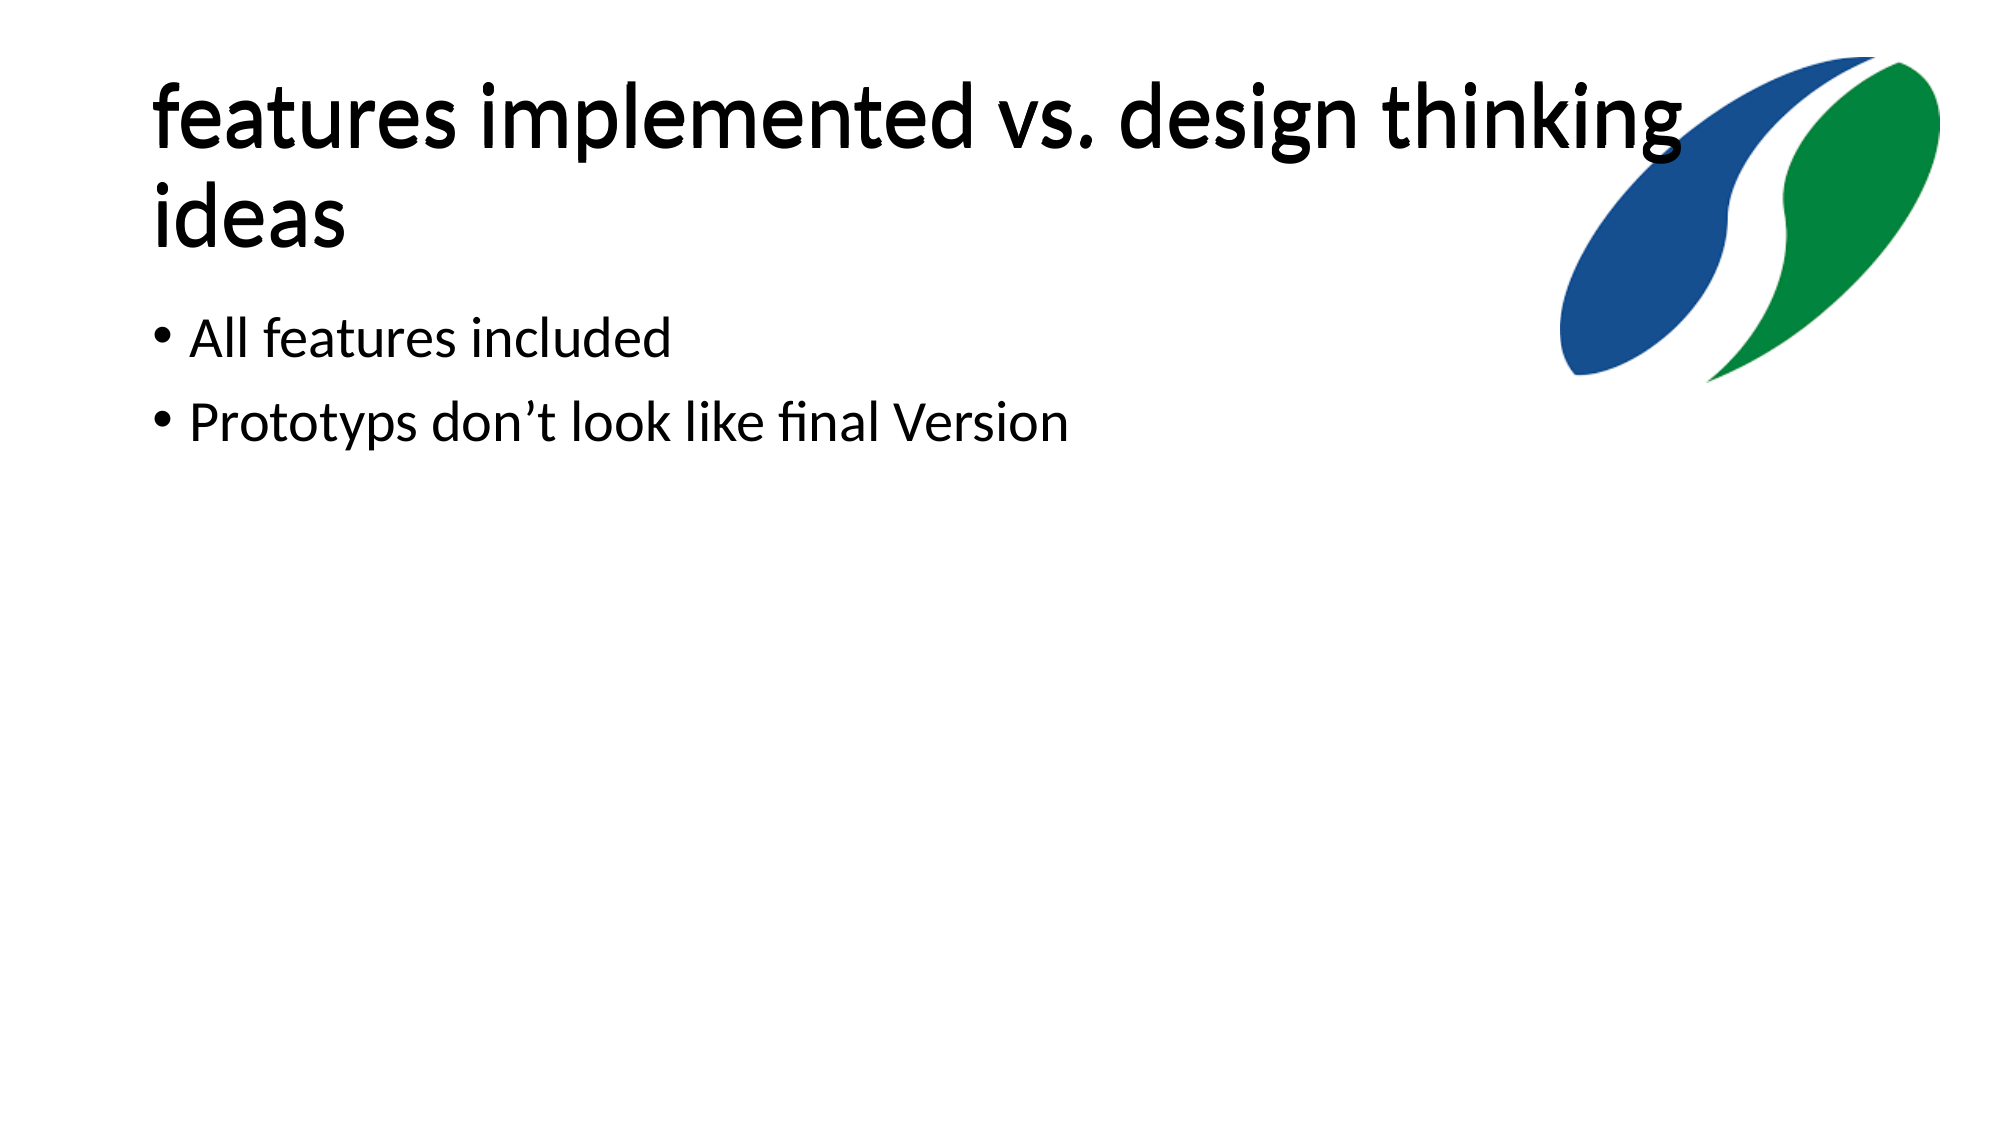

features implemented vs. design thinking ideas
# features implemented vs. design thinking ideas
All features included
Prototyps don’t look like final Version